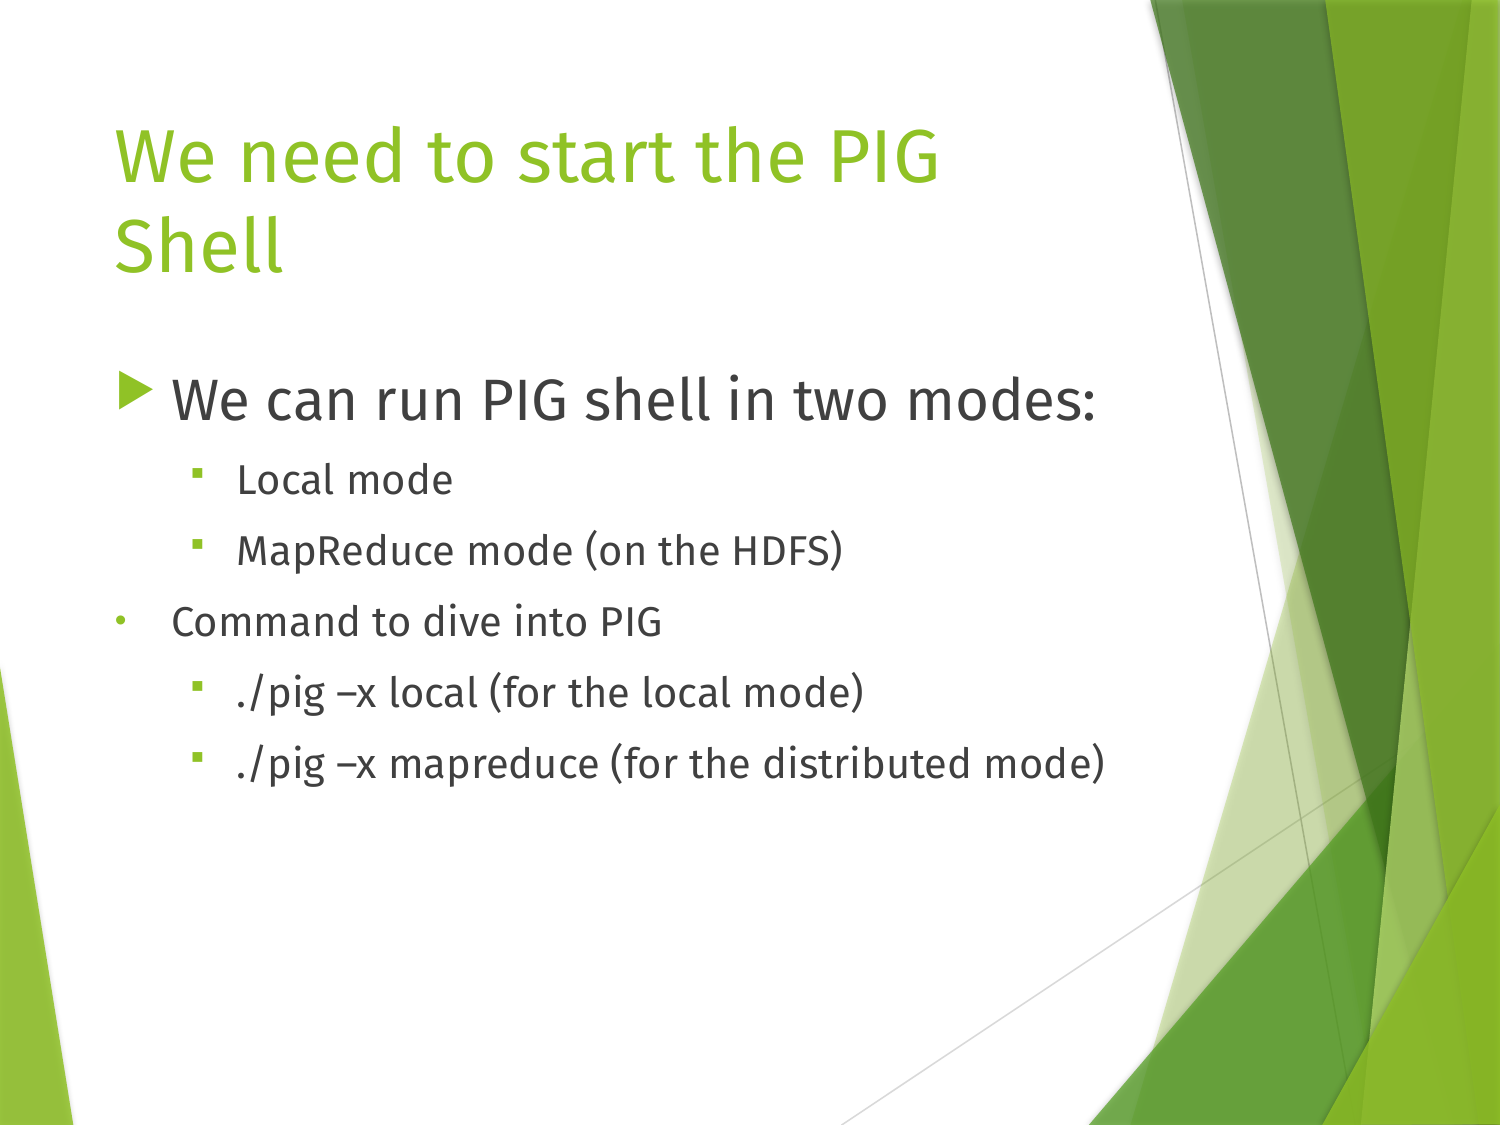

# We need to start the PIG Shell
We can run PIG shell in two modes:
Local mode
MapReduce mode (on the HDFS)
Command to dive into PIG
./pig –x local (for the local mode)
./pig –x mapreduce (for the distributed mode)